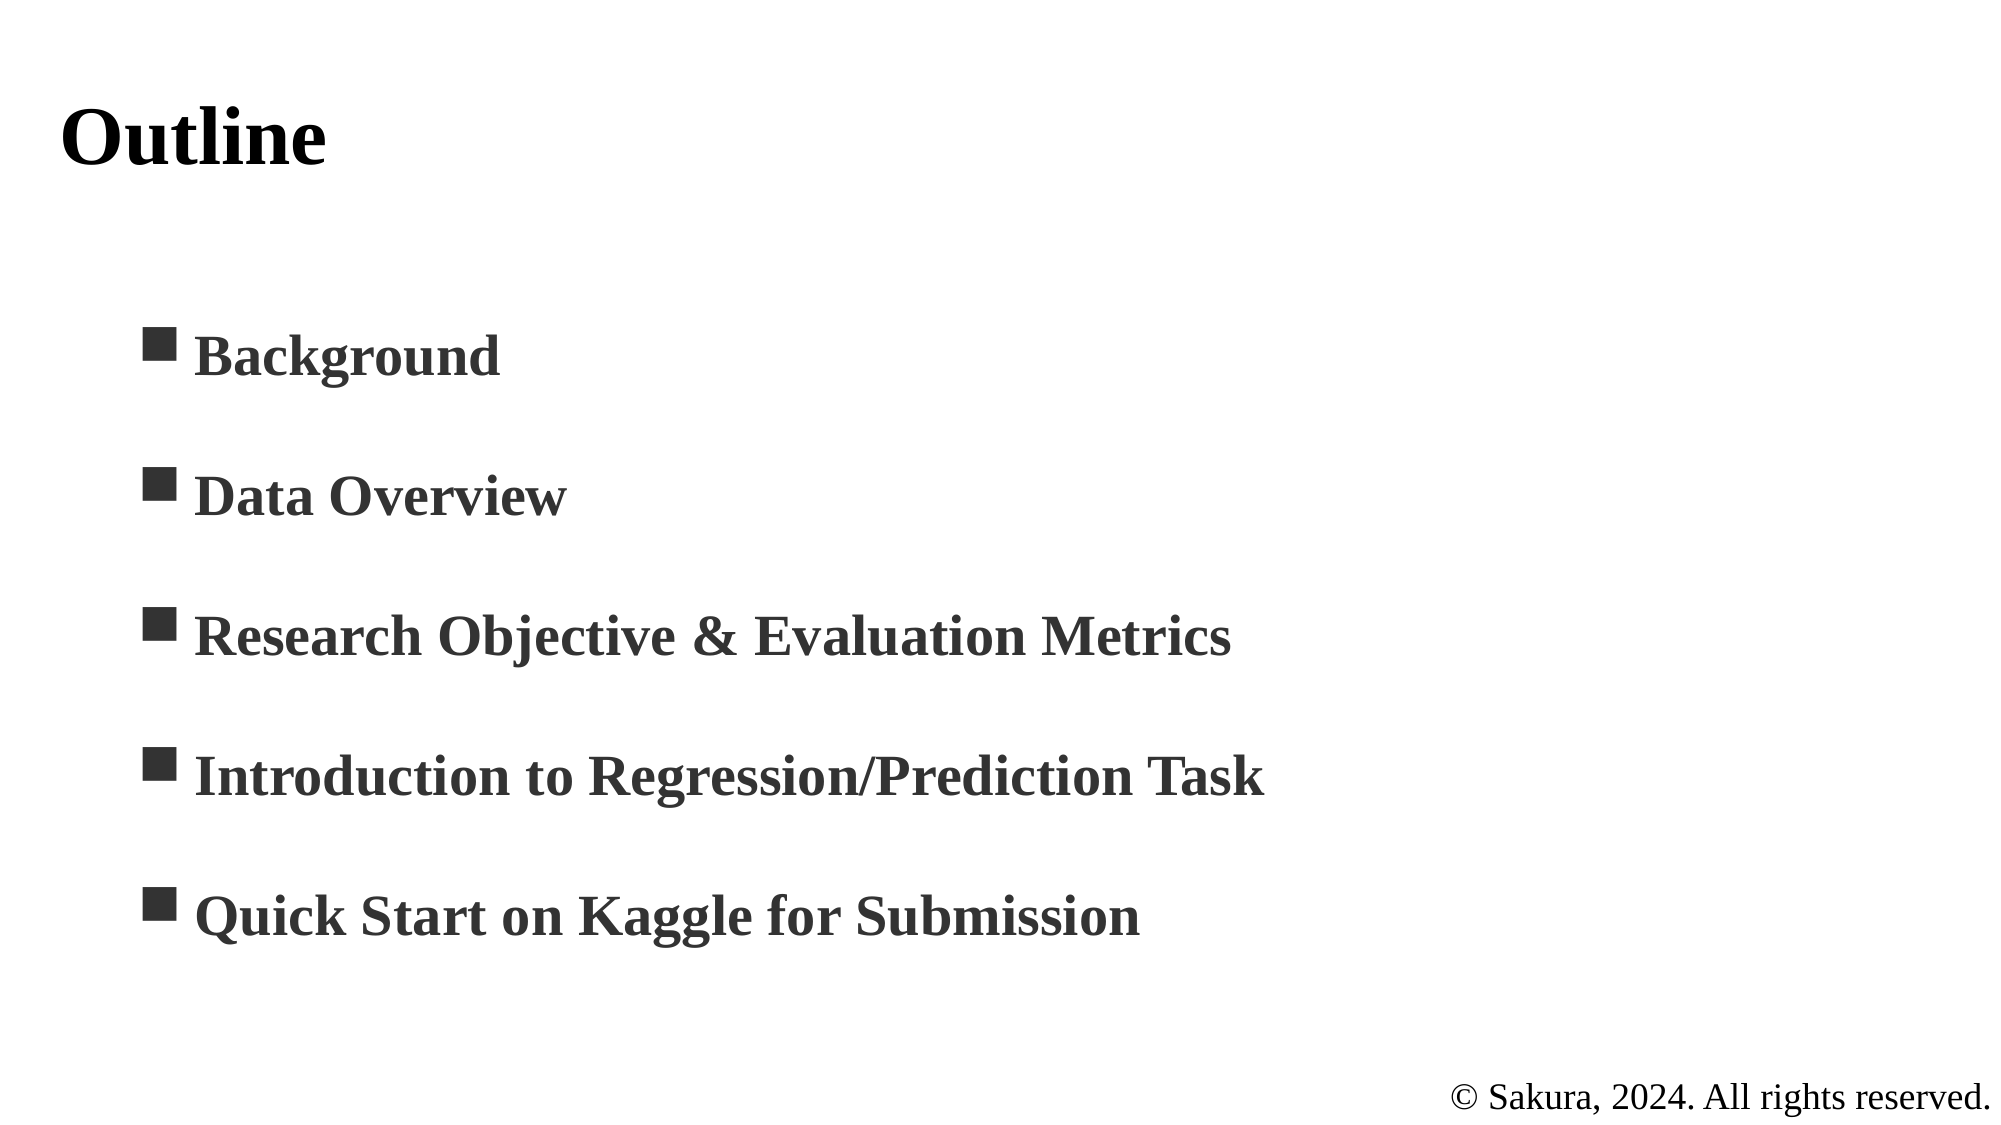

Outline
Background
Data Overview
Research Objective & Evaluation Metrics
Introduction to Regression/Prediction Task
Quick Start on Kaggle for Submission
© Sakura, 2024. All rights reserved.